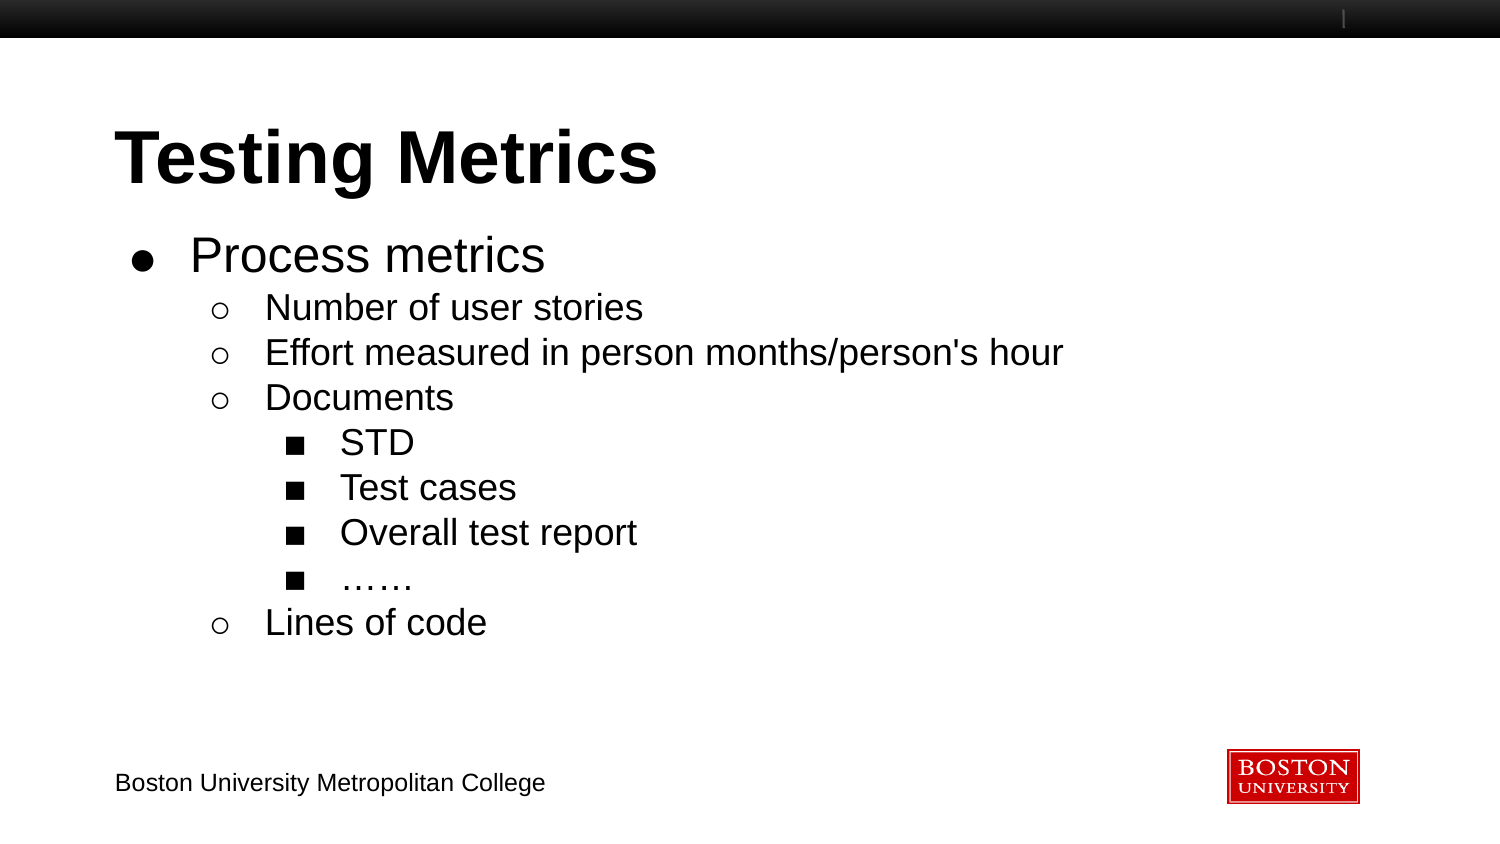

# Testing Metrics
Process metrics
Number of user stories
Effort measured in person months/person's hour
Documents
STD
Test cases
Overall test report
……
Lines of code